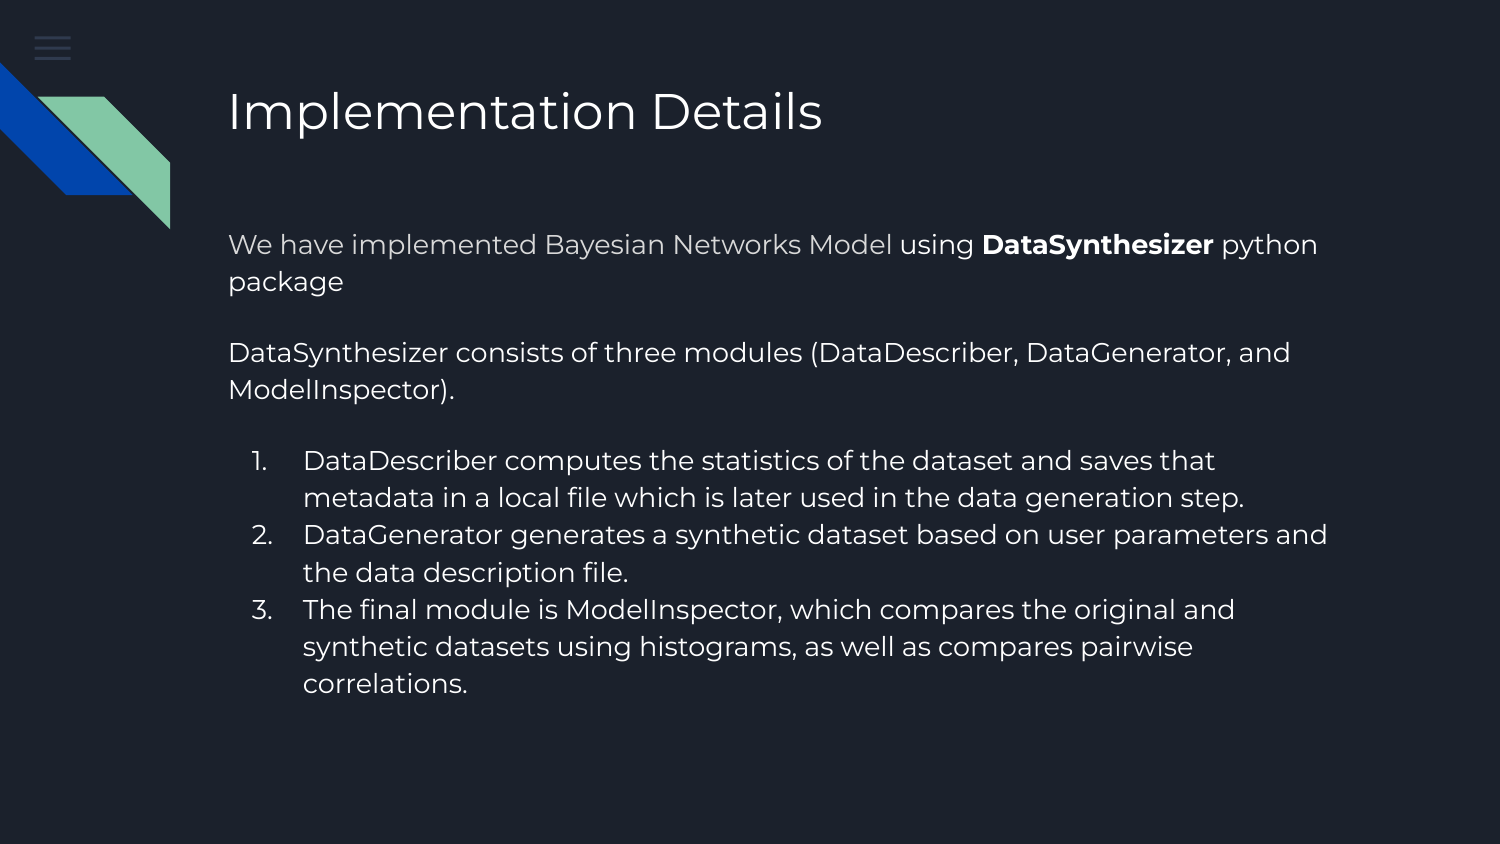

# Implementation Details
We have implemented Bayesian Networks Model using DataSynthesizer python package
DataSynthesizer consists of three modules (DataDescriber, DataGenerator, and ModelInspector).
DataDescriber computes the statistics of the dataset and saves that metadata in a local file which is later used in the data generation step.
DataGenerator generates a synthetic dataset based on user parameters and the data description file.
The final module is ModelInspector, which compares the original and synthetic datasets using histograms, as well as compares pairwise correlations.